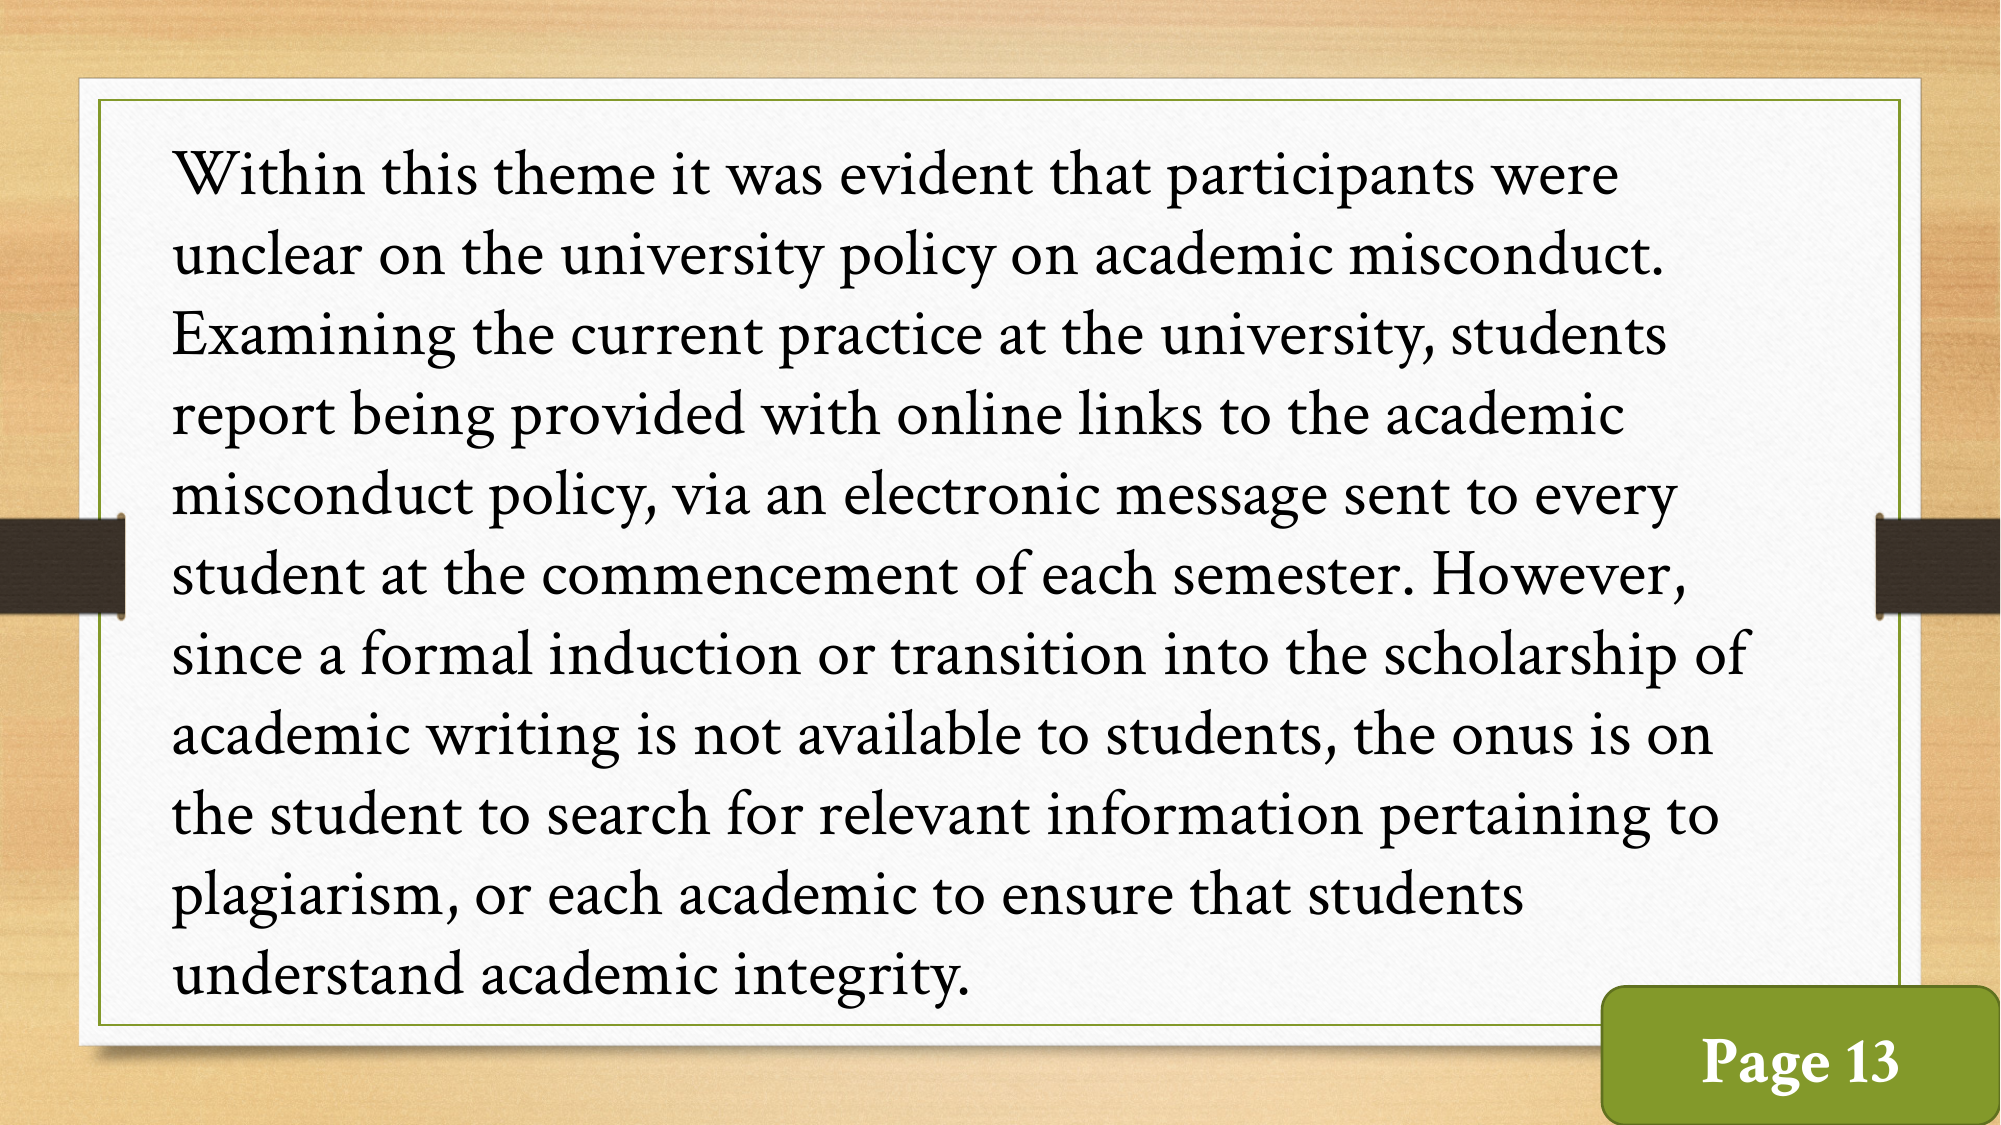

Within this theme it was evident that participants were unclear on the university policy on academic misconduct. Examining the current practice at the university, students report being provided with online links to the academic misconduct policy, via an electronic message sent to every student at the commencement of each semester. However, since a formal induction or transition into the scholarship of academic writing is not available to students, the onus is on the student to search for relevant information pertaining to plagiarism, or each academic to ensure that students understand academic integrity.
Page 13